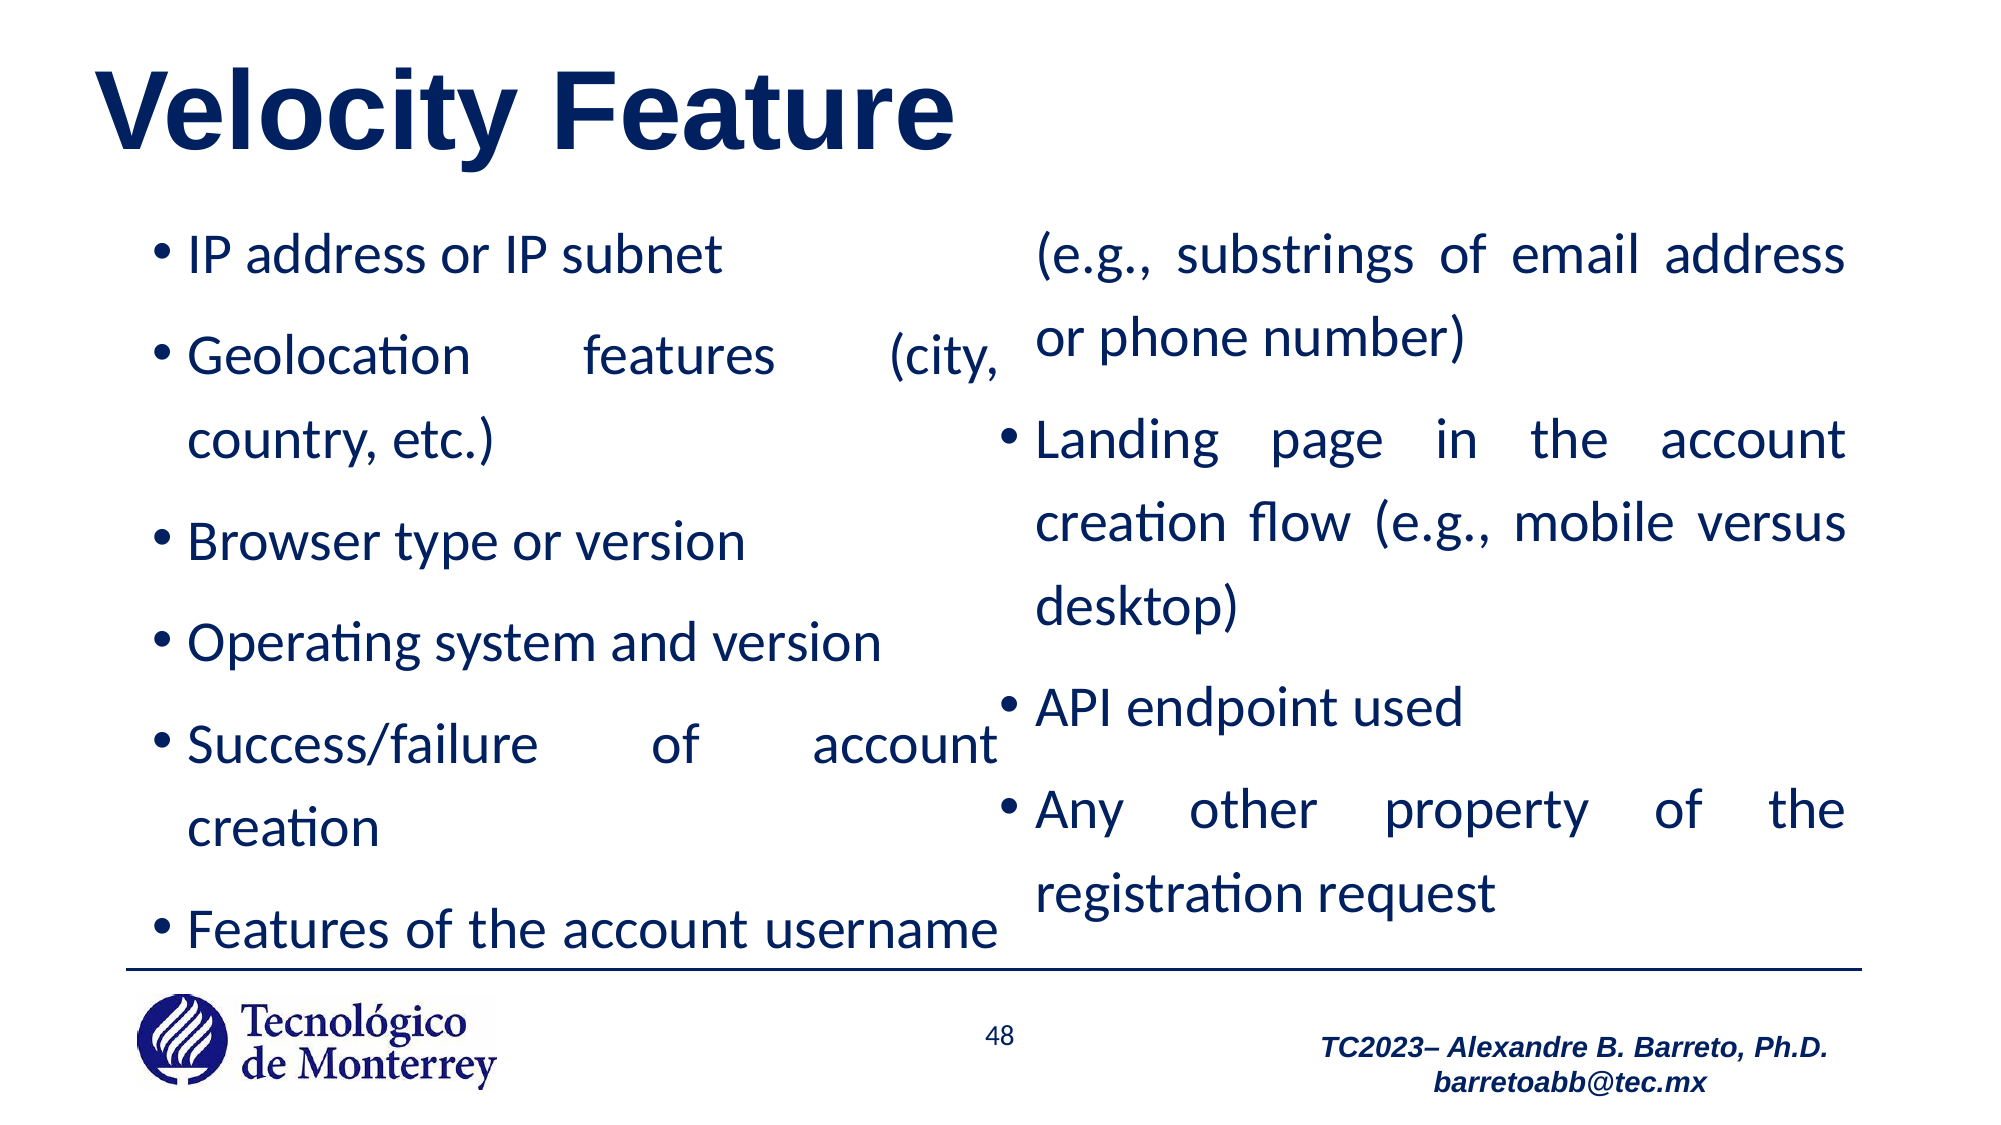

# Velocity Feature
IP address or IP subnet
Geolocation features (city, country, etc.)
Browser type or version
Operating system and version
Success/failure of account creation
Features of the account username (e.g., substrings of email address or phone number)
Landing page in the account creation flow (e.g., mobile versus desktop)
API endpoint used
Any other property of the registration request